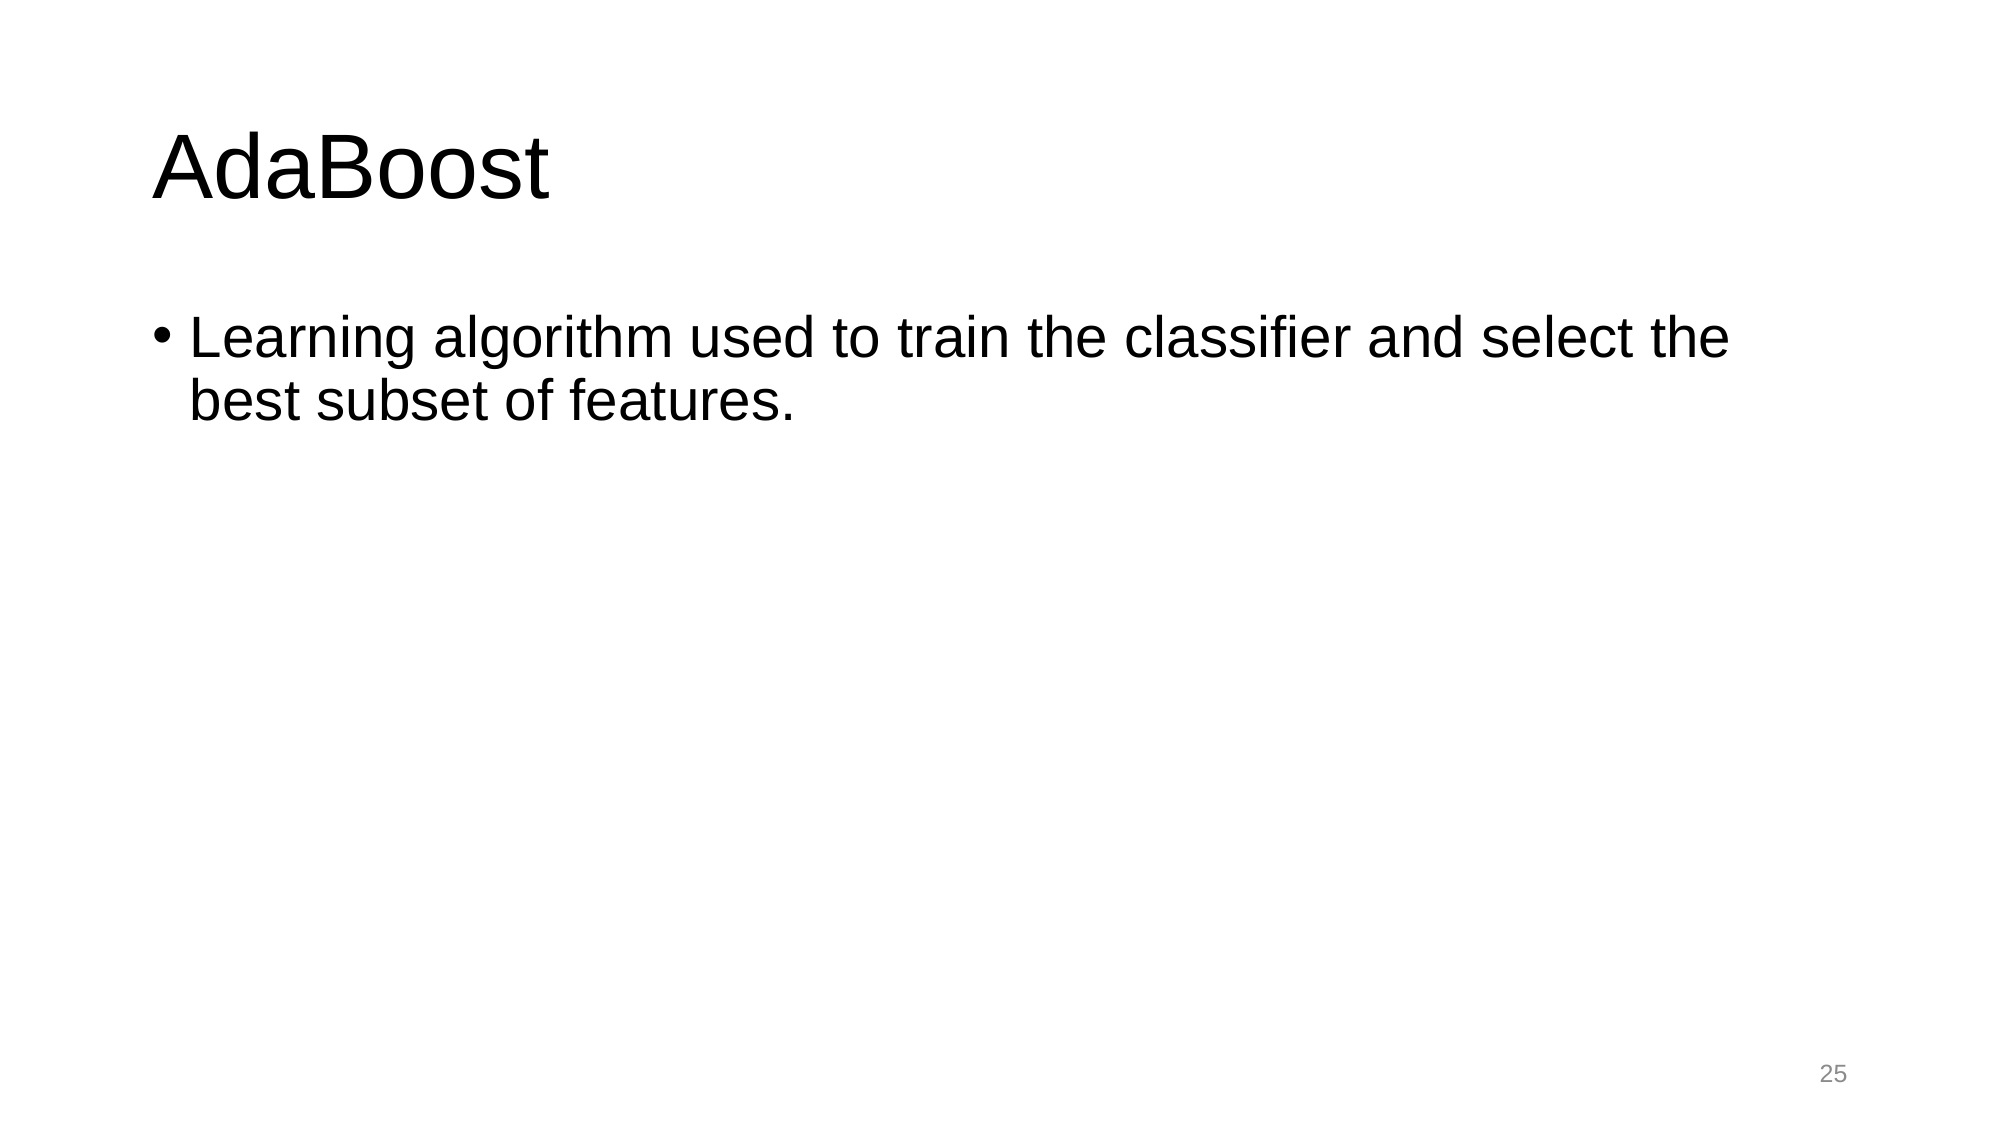

# AdaBoost
Learning algorithm used to train the classifier and select the best subset of features.
25